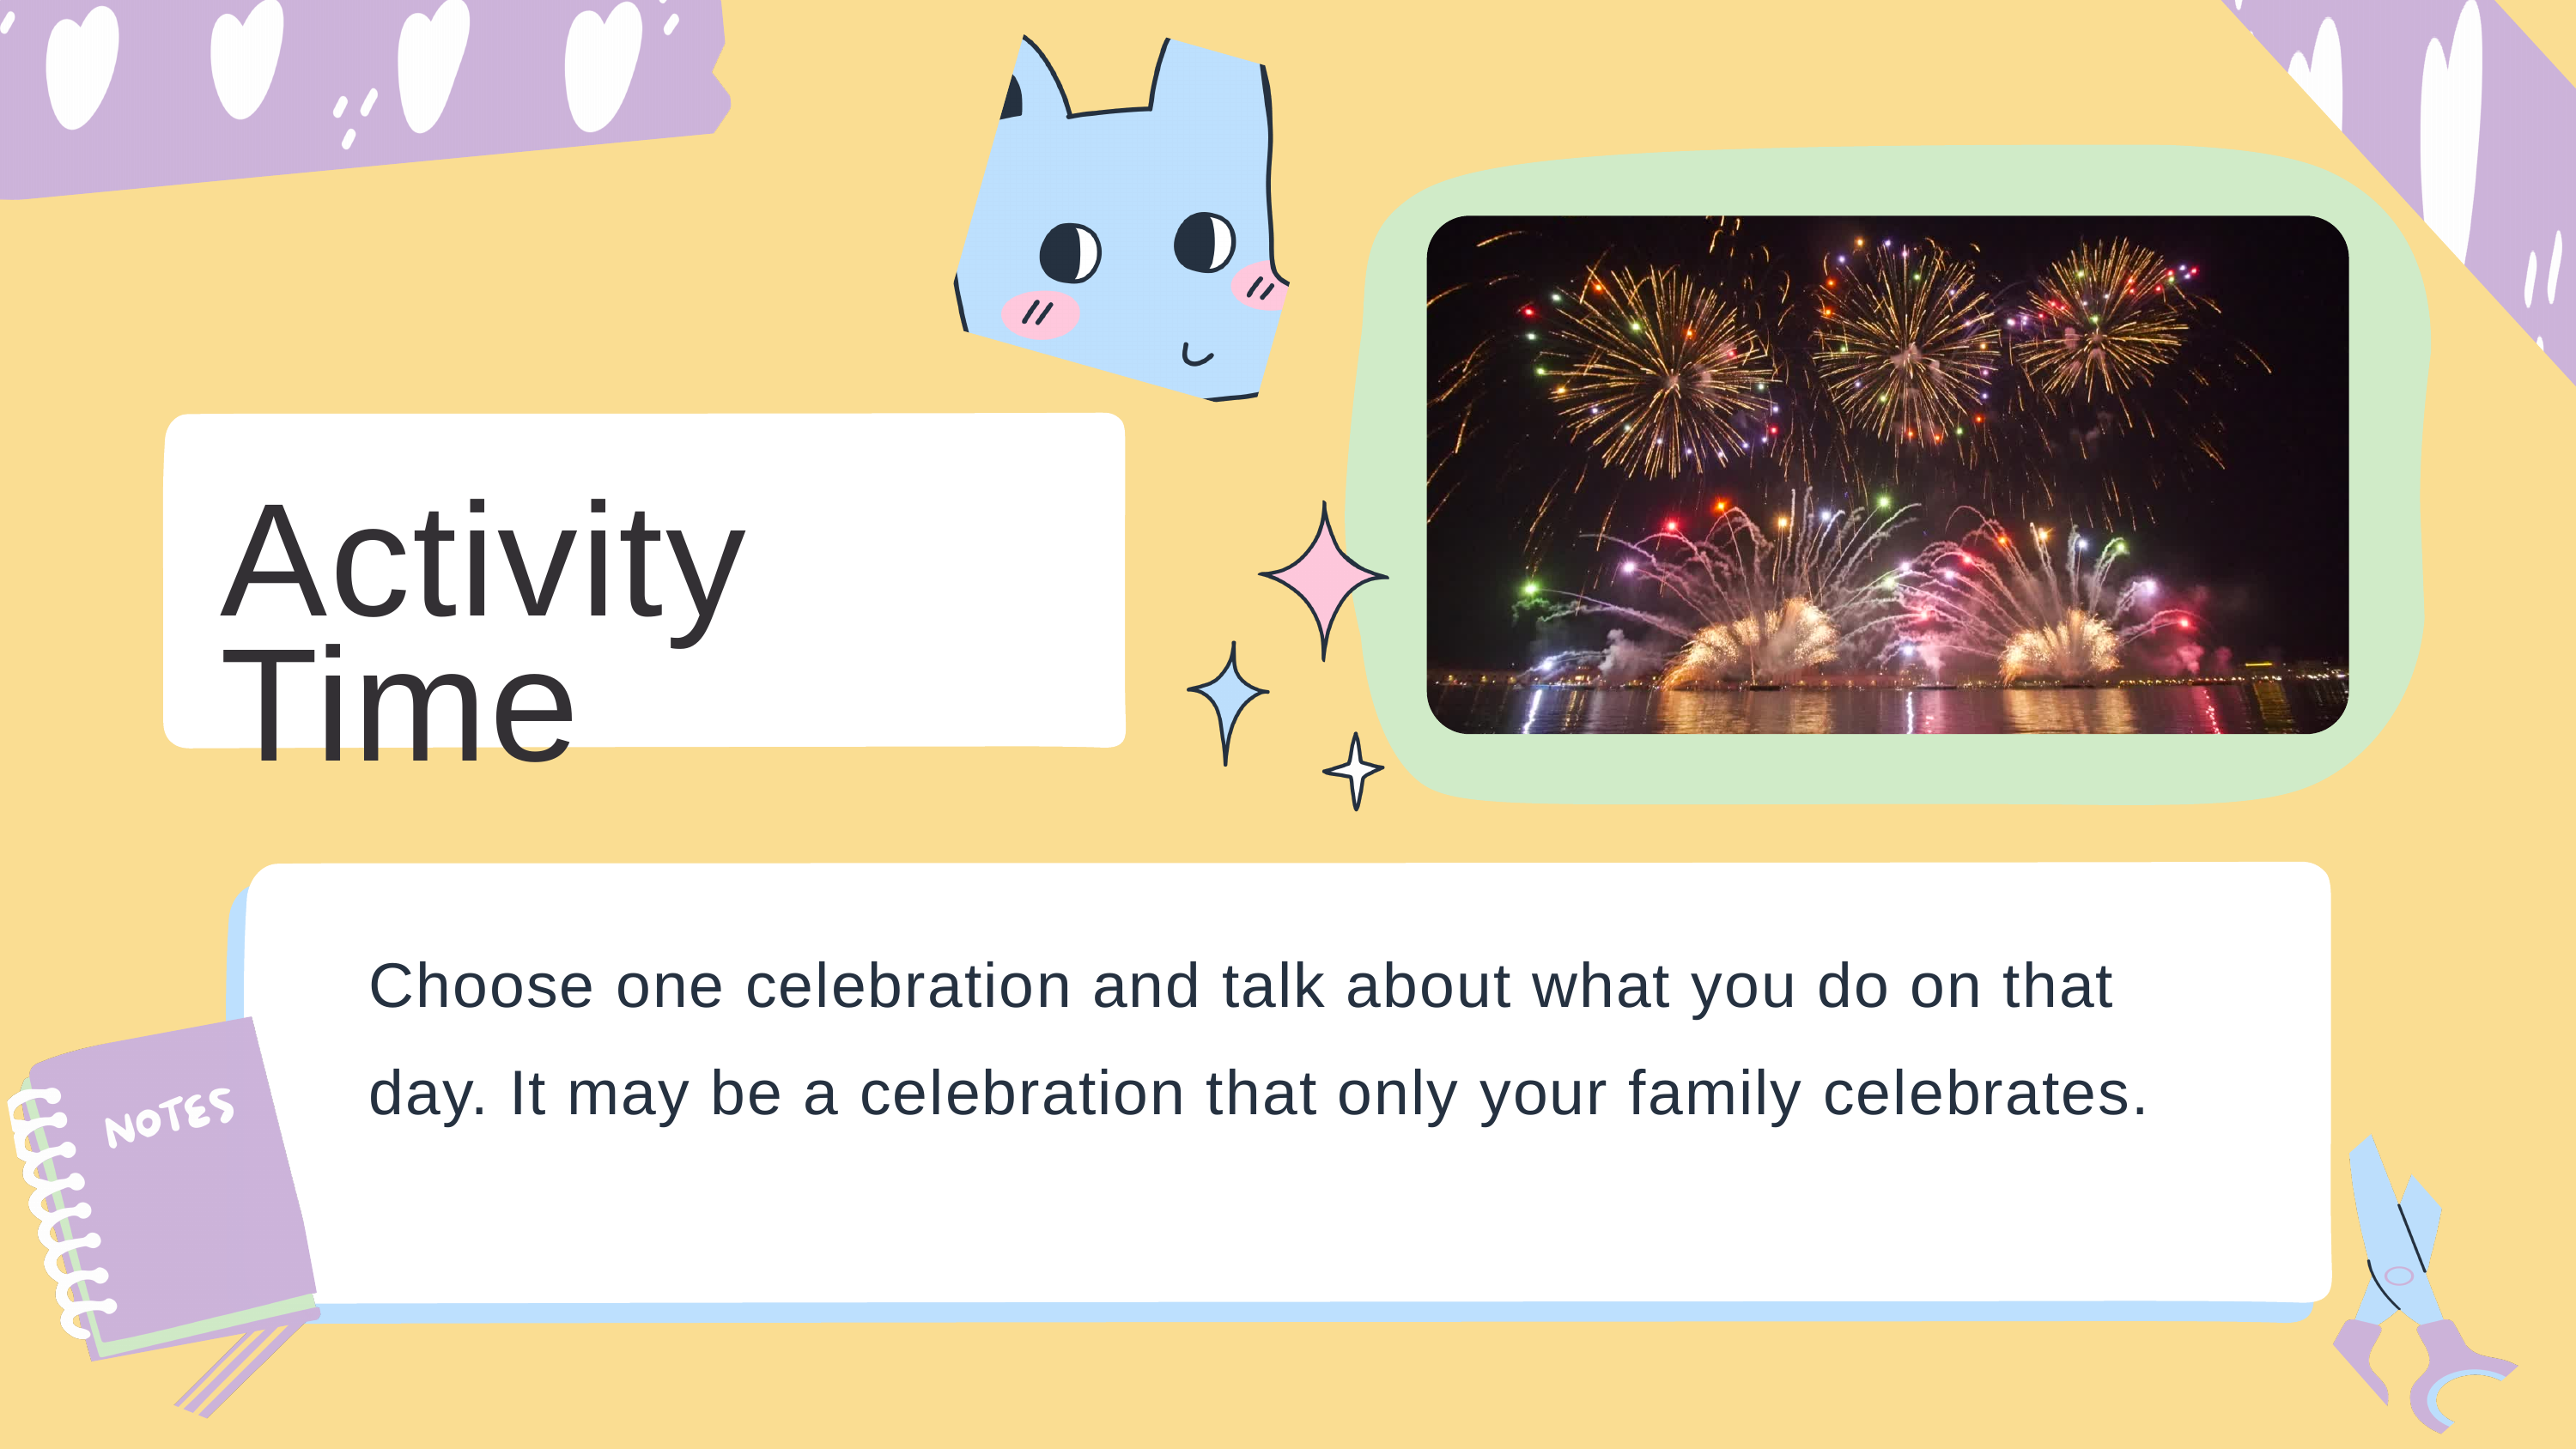

Activity Time

Choose one celebration and talk about what you do on that day. It may be a celebration that only your family celebrates.